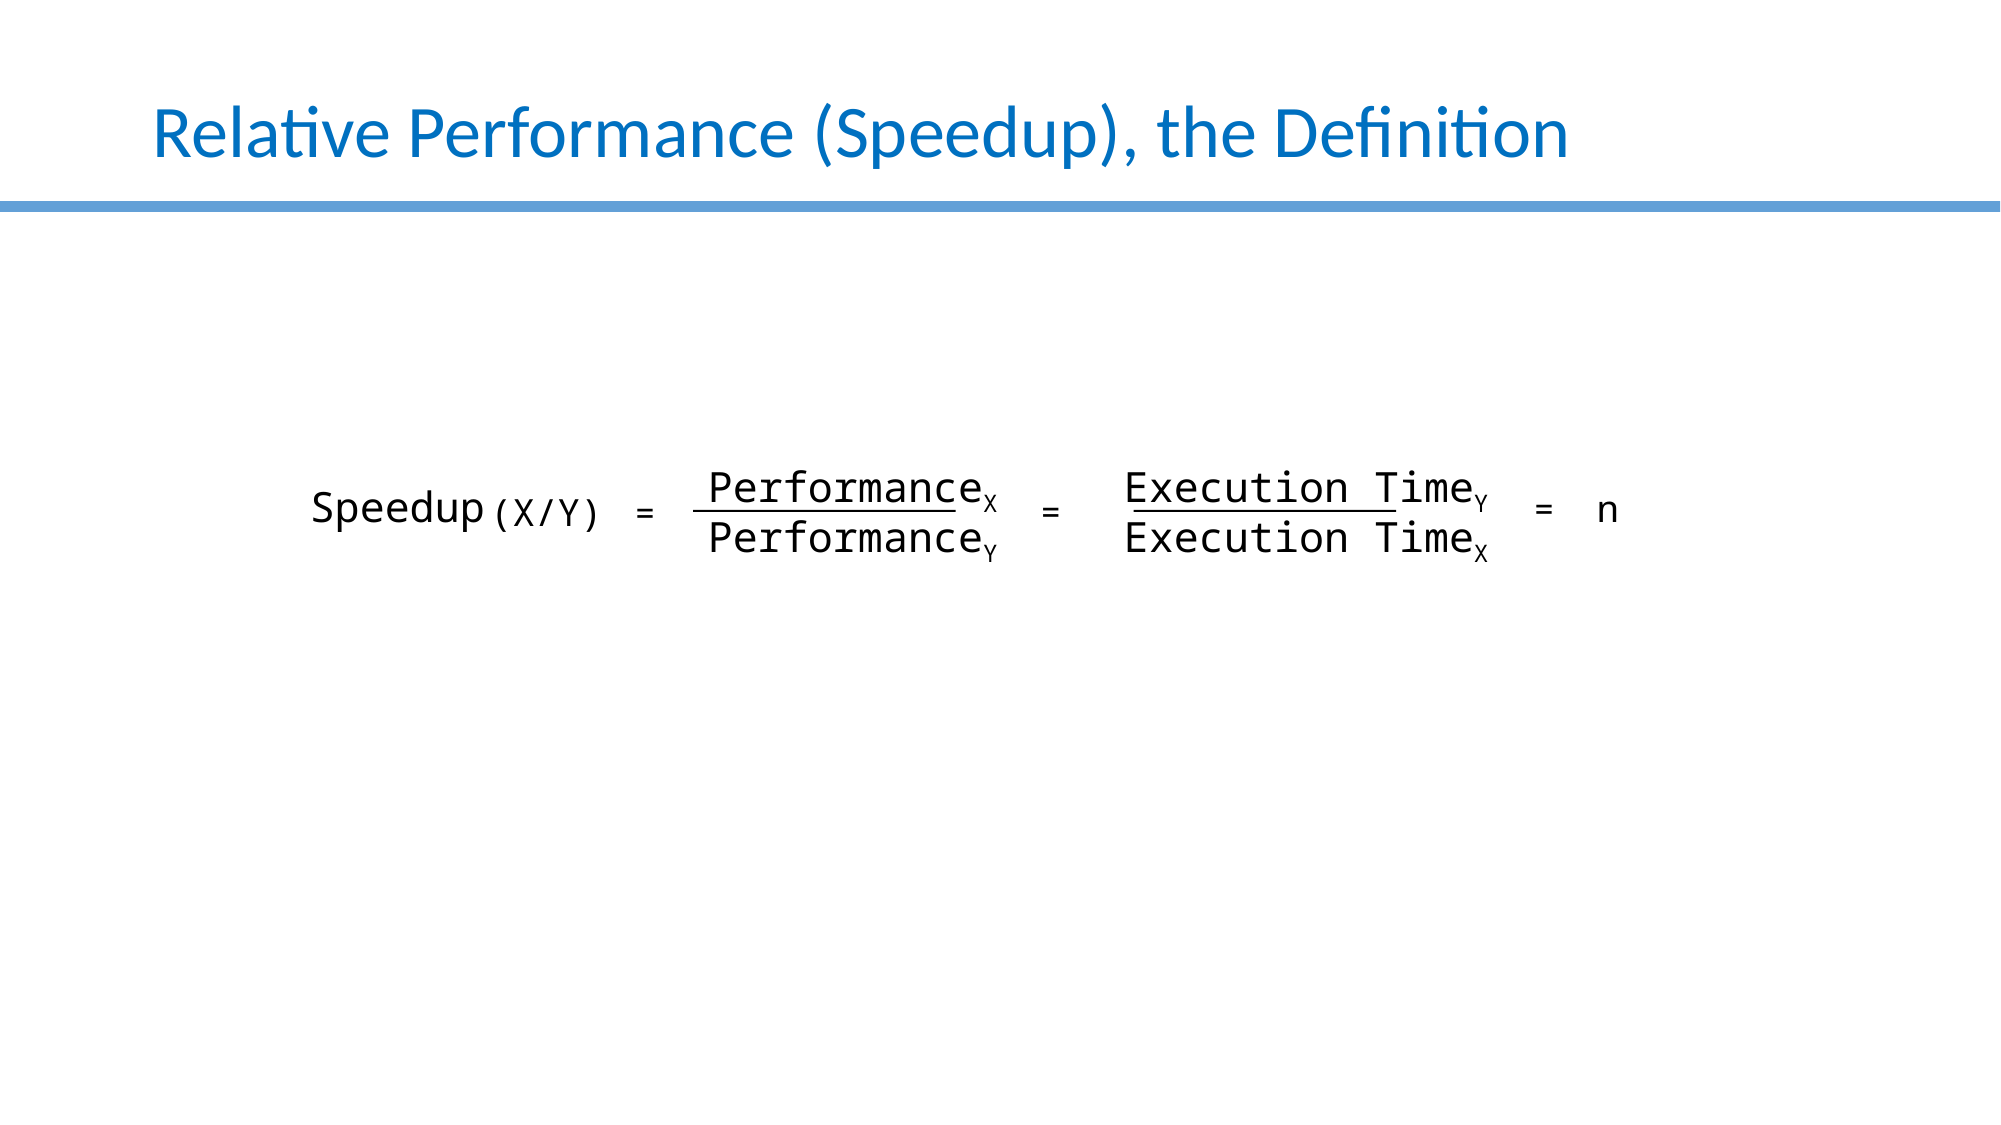

# Relative Performance (Speedup), the Definition
PerformanceX
Execution TimeY
Speedup
n
(X/Y)
=
=
=
PerformanceY
Execution TimeX